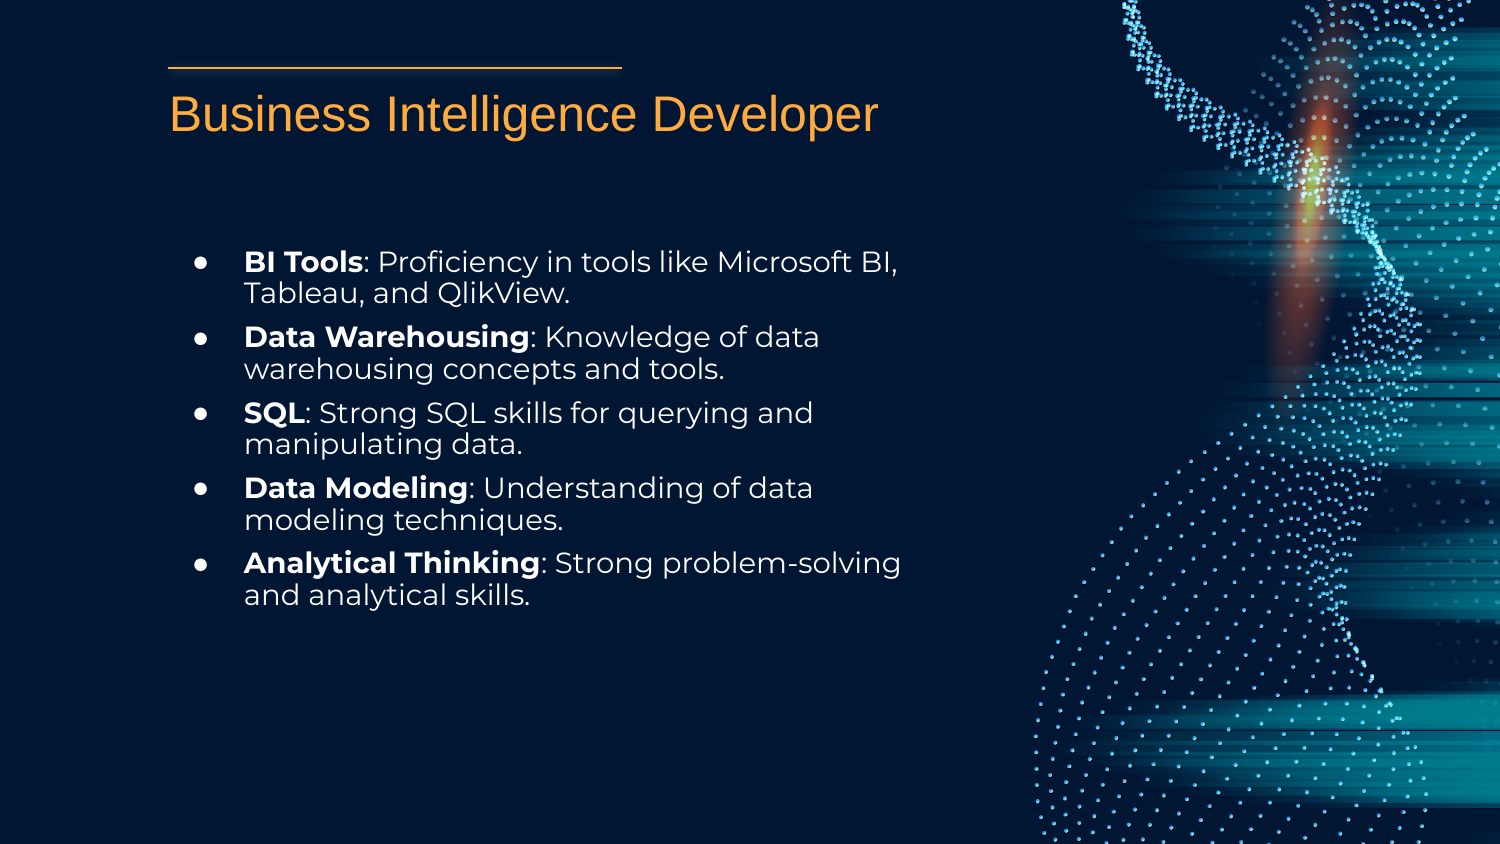

# Business Intelligence Developer
BI Tools: Proficiency in tools like Microsoft BI, Tableau, and QlikView.
Data Warehousing: Knowledge of data warehousing concepts and tools.
SQL: Strong SQL skills for querying and manipulating data.
Data Modeling: Understanding of data modeling techniques.
Analytical Thinking: Strong problem-solving and analytical skills.